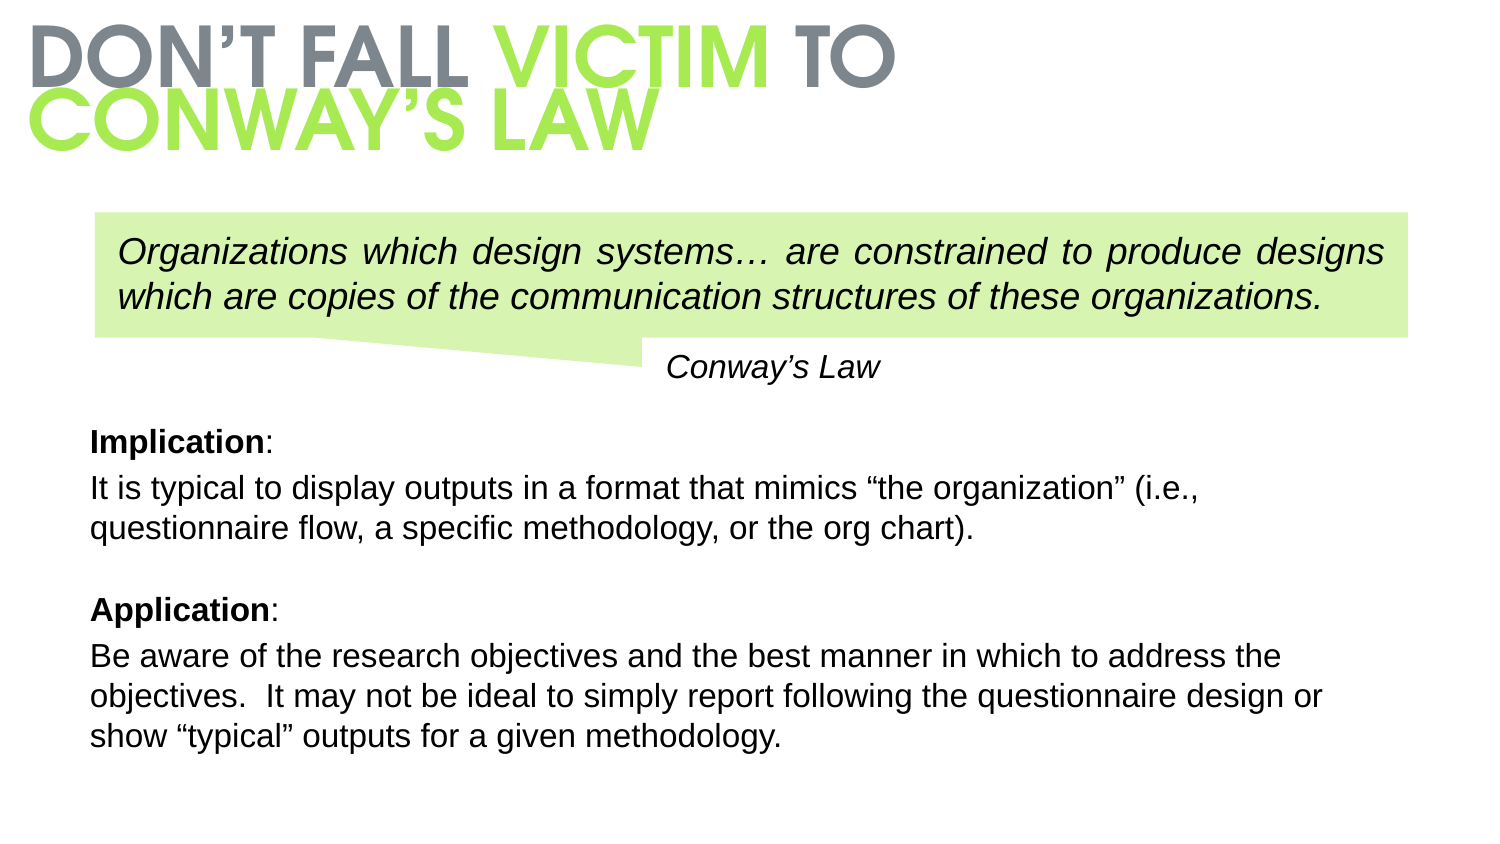

DON’T FALL VICTIM TO
CONWAY’S LAW
Organizations which design systems… are constrained to produce designs which are copies of the communication structures of these organizations.
Conway’s Law
Implication:
It is typical to display outputs in a format that mimics “the organization” (i.e., questionnaire flow, a specific methodology, or the org chart).

Application:
Be aware of the research objectives and the best manner in which to address the objectives.  It may not be ideal to simply report following the questionnaire design or show “typical” outputs for a given methodology.